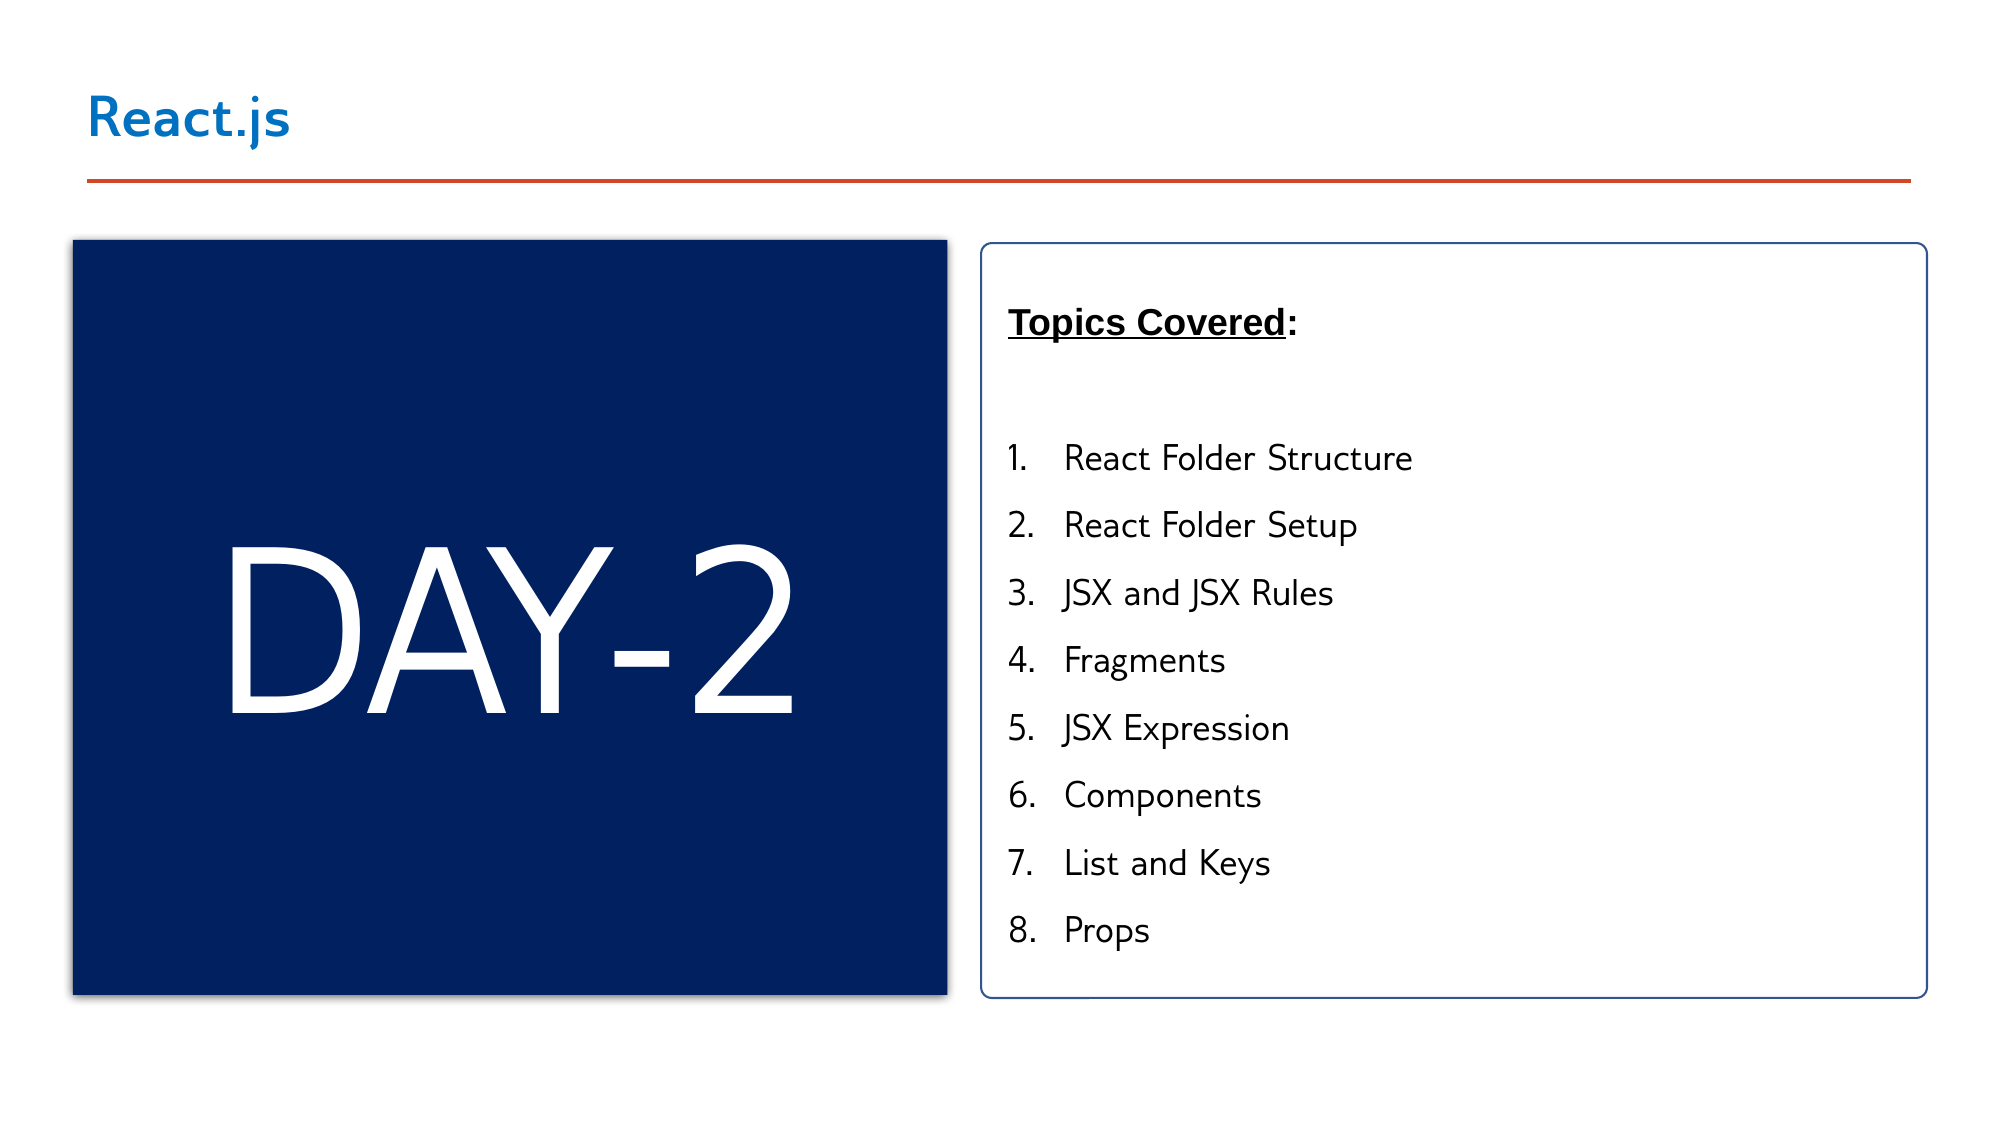

# React.js

DAY-2

Topics Covered:

React Folder Structure
React Folder Setup
JSX and JSX Rules
Fragments
JSX Expression
Components
List and Keys
Props